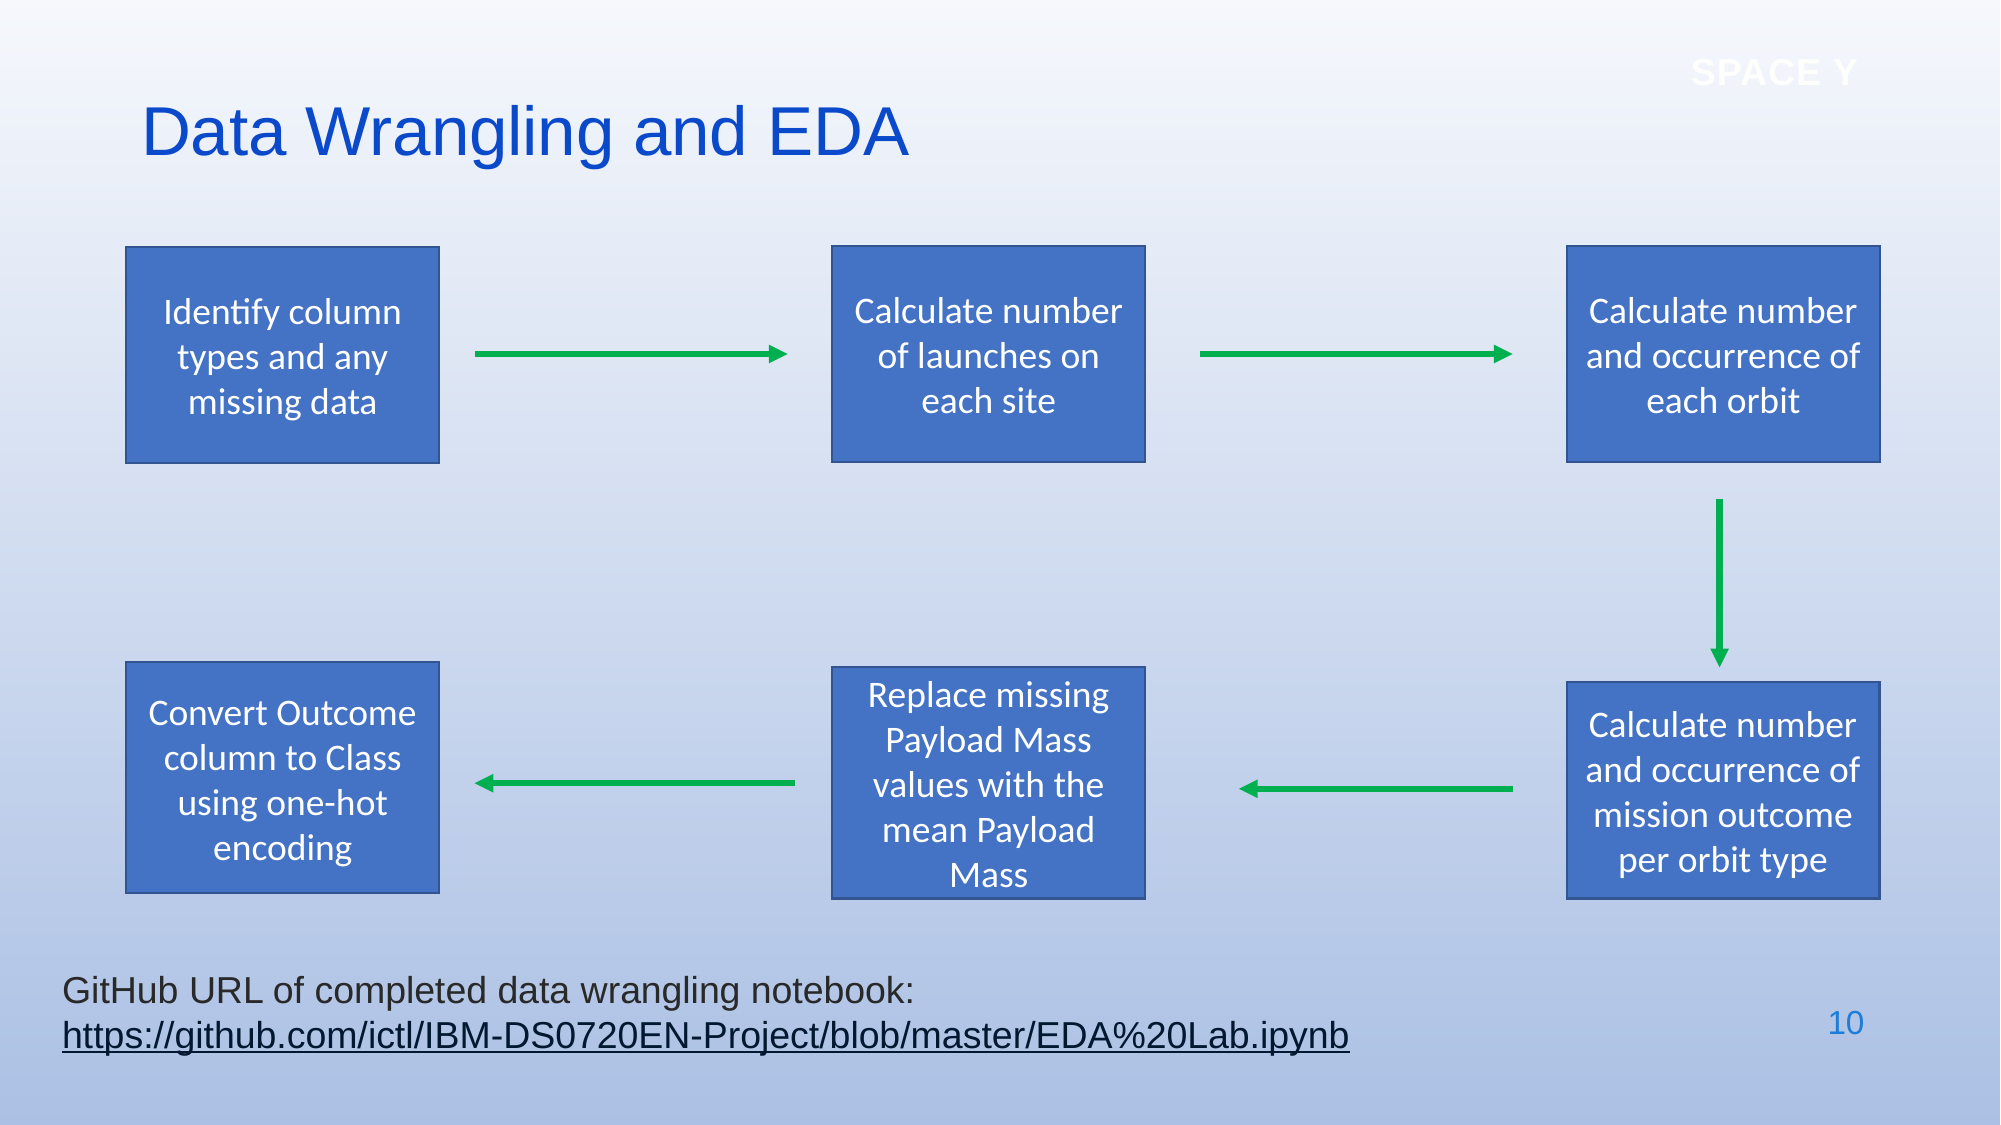

Data Wrangling and EDA
Calculate number and occurrence of each orbit
Calculate number of launches on each site
Identify column types and any missing data
Convert Outcome column to Class using one-hot encoding
Replace missing Payload Mass values with the mean Payload Mass
Calculate number and occurrence of mission outcome per orbit type
GitHub URL of completed data wrangling notebook: https://github.com/ictl/IBM-DS0720EN-Project/blob/master/EDA%20Lab.ipynb

10